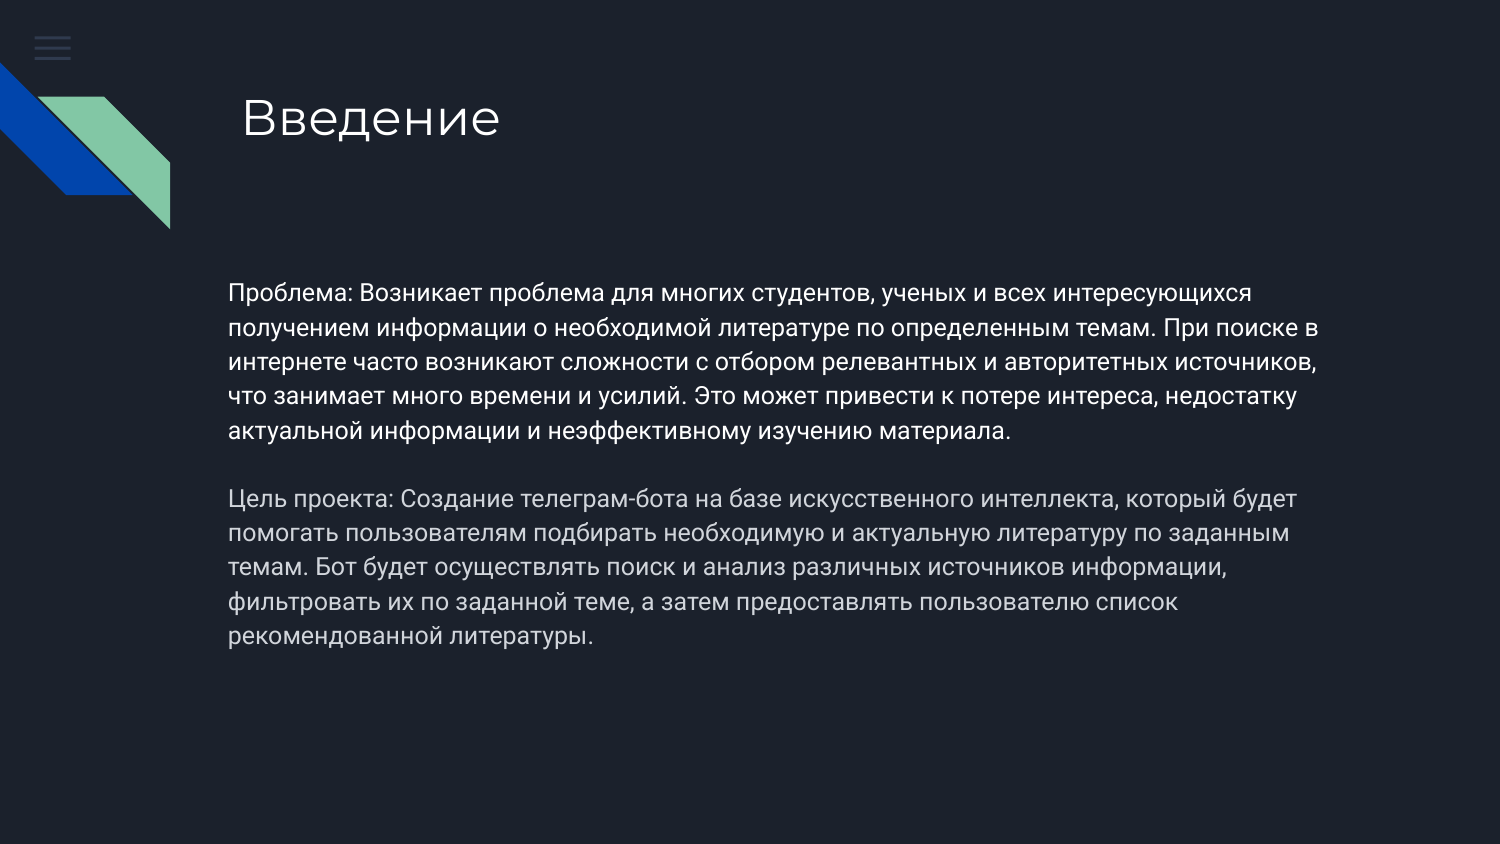

# Введение
Проблема: Возникает проблема для многих студентов, ученых и всех интересующихся получением информации о необходимой литературе по определенным темам. При поиске в интернете часто возникают сложности с отбором релевантных и авторитетных источников, что занимает много времени и усилий. Это может привести к потере интереса, недостатку актуальной информации и неэффективному изучению материала.
Цель проекта: Создание телеграм-бота на базе искусственного интеллекта, который будет помогать пользователям подбирать необходимую и актуальную литературу по заданным темам. Бот будет осуществлять поиск и анализ различных источников информации, фильтровать их по заданной теме, а затем предоставлять пользователю список рекомендованной литературы.